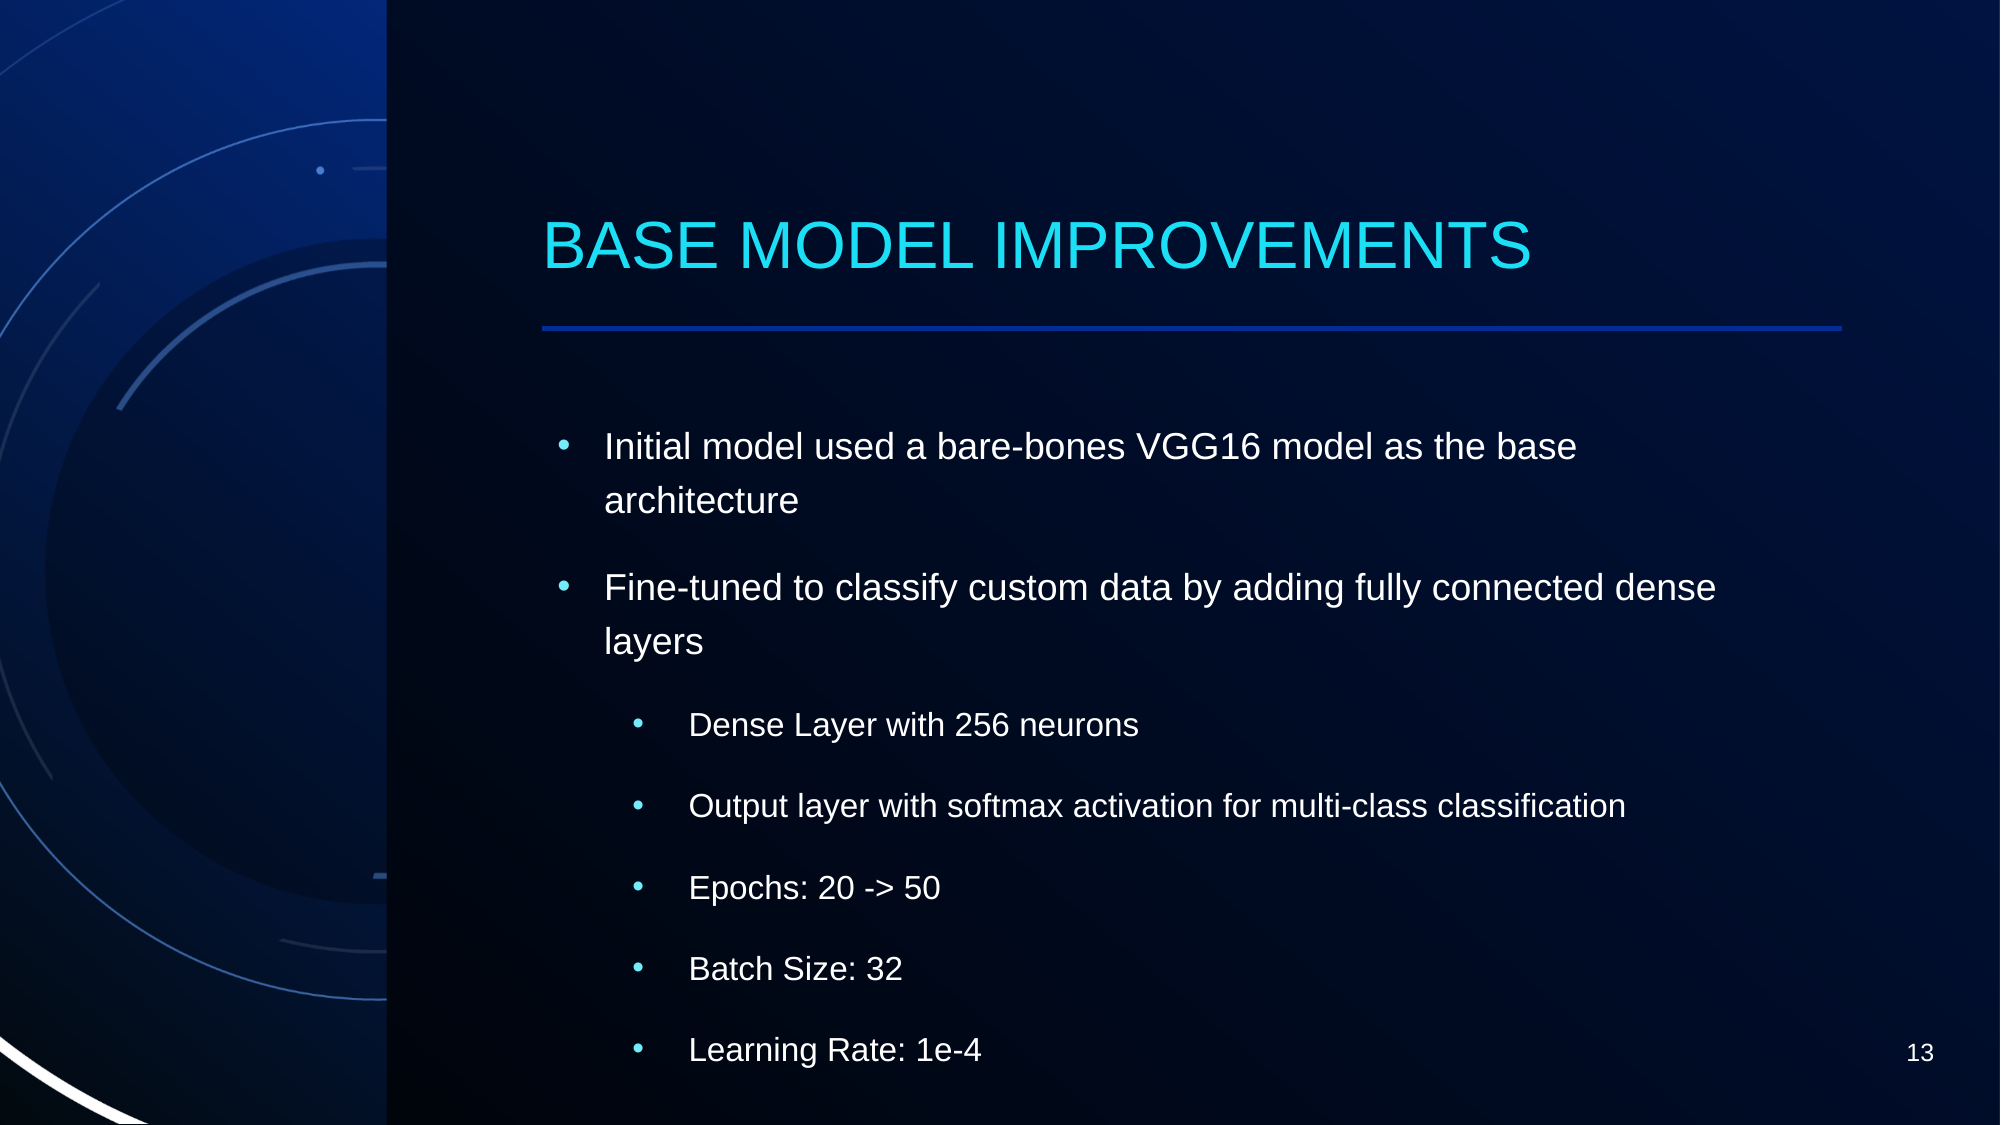

# Base Model Improvements
Initial model used a bare-bones VGG16 model as the base architecture
Fine-tuned to classify custom data by adding fully connected dense layers
Dense Layer with 256 neurons
Output layer with softmax activation for multi-class classification
Epochs: 20 -> 50
Batch Size: 32
Learning Rate: 1e-4
13